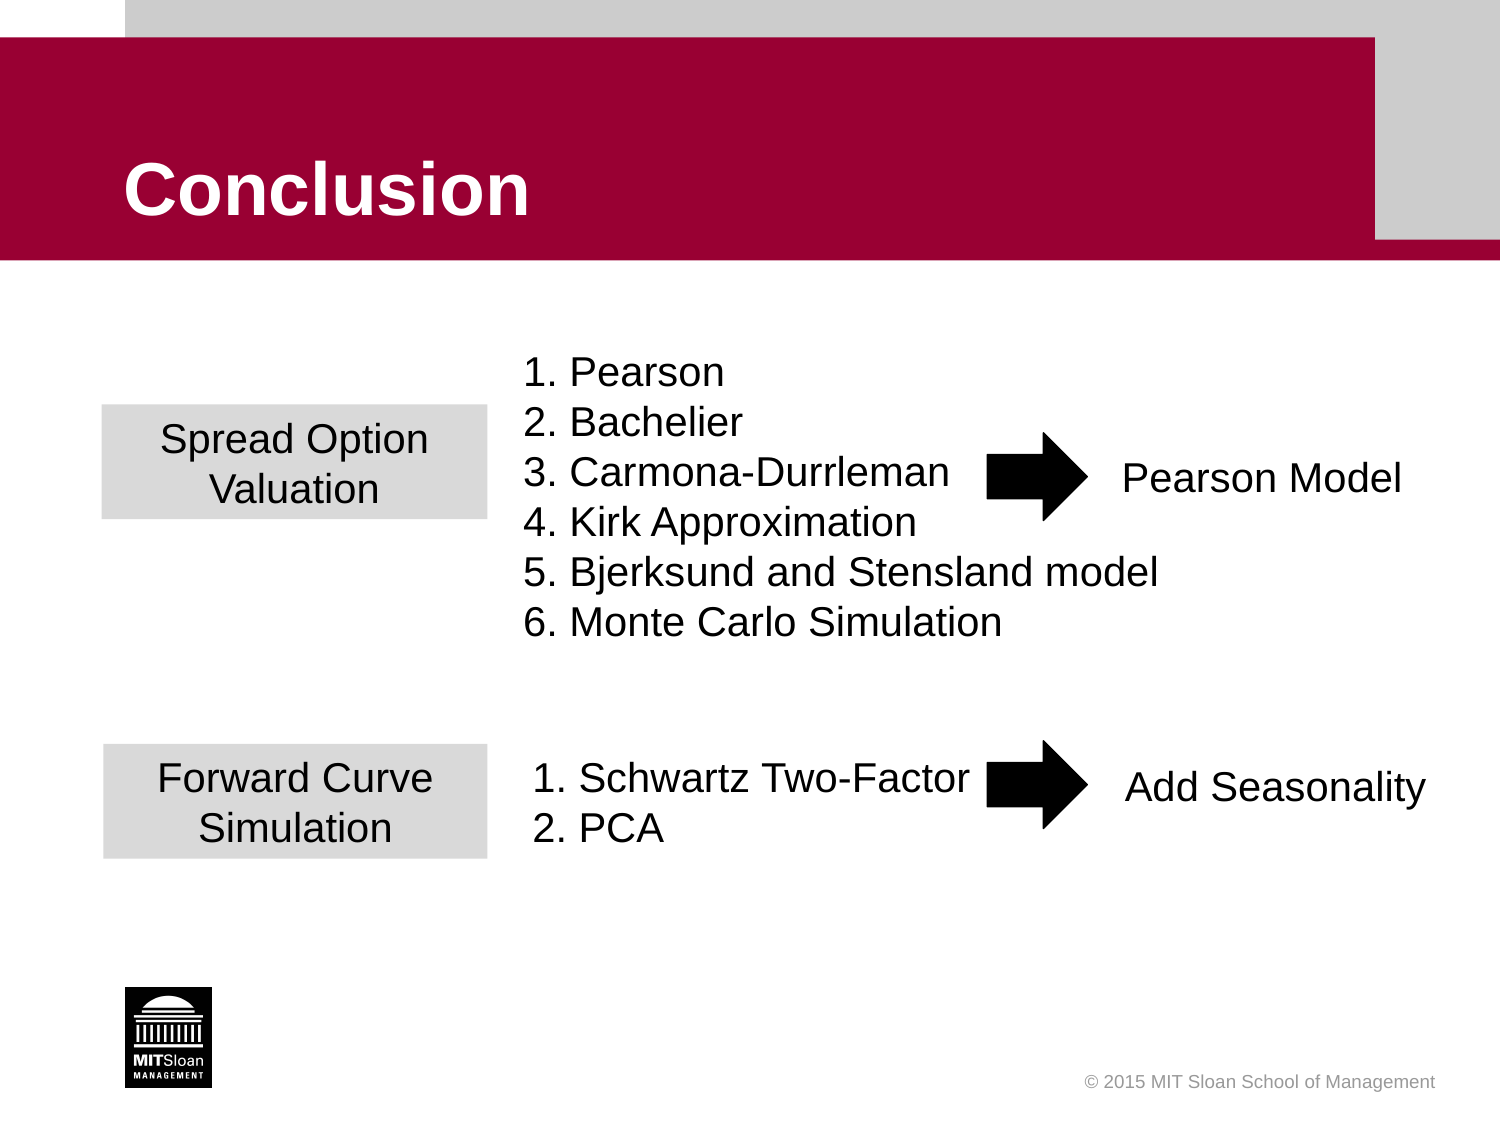

# Conclusion

1. Pearson
2. Bachelier
3. Carmona-Durrleman
4. Kirk Approximation
5. Bjerksund and Stensland model
6. Monte Carlo Simulation
Spread Option Valuation

Pearson Model

Forward Curve Simulation
1. Schwartz Two-Factor
2. PCA
Add Seasonality
© 2015 MIT Sloan School of Management